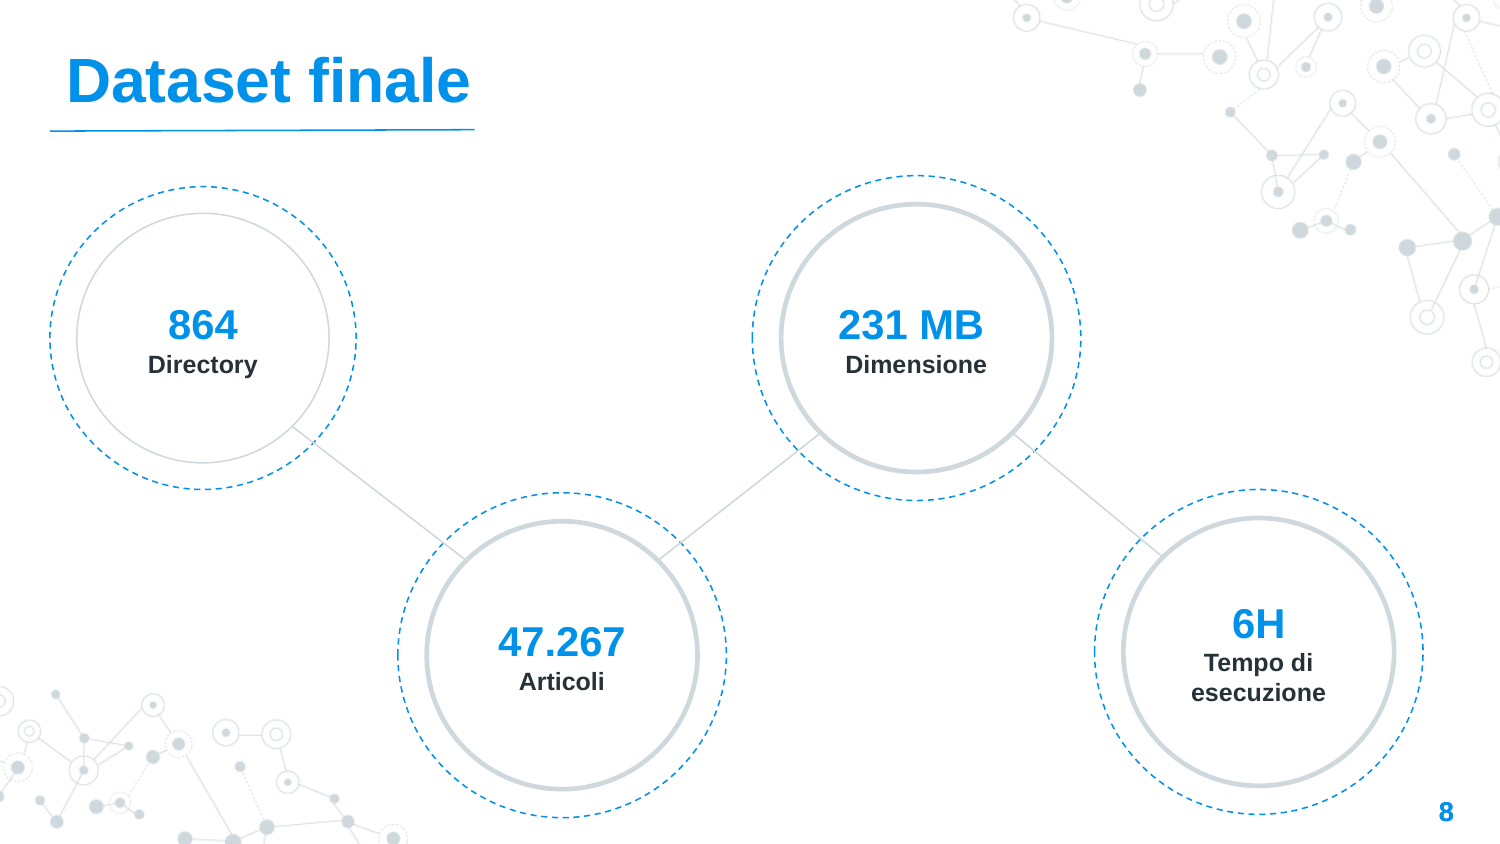

Dataset finale

231 MB
Dimensione
864
Directory

6H
Tempo di esecuzione
47.267
Articoli
8
8